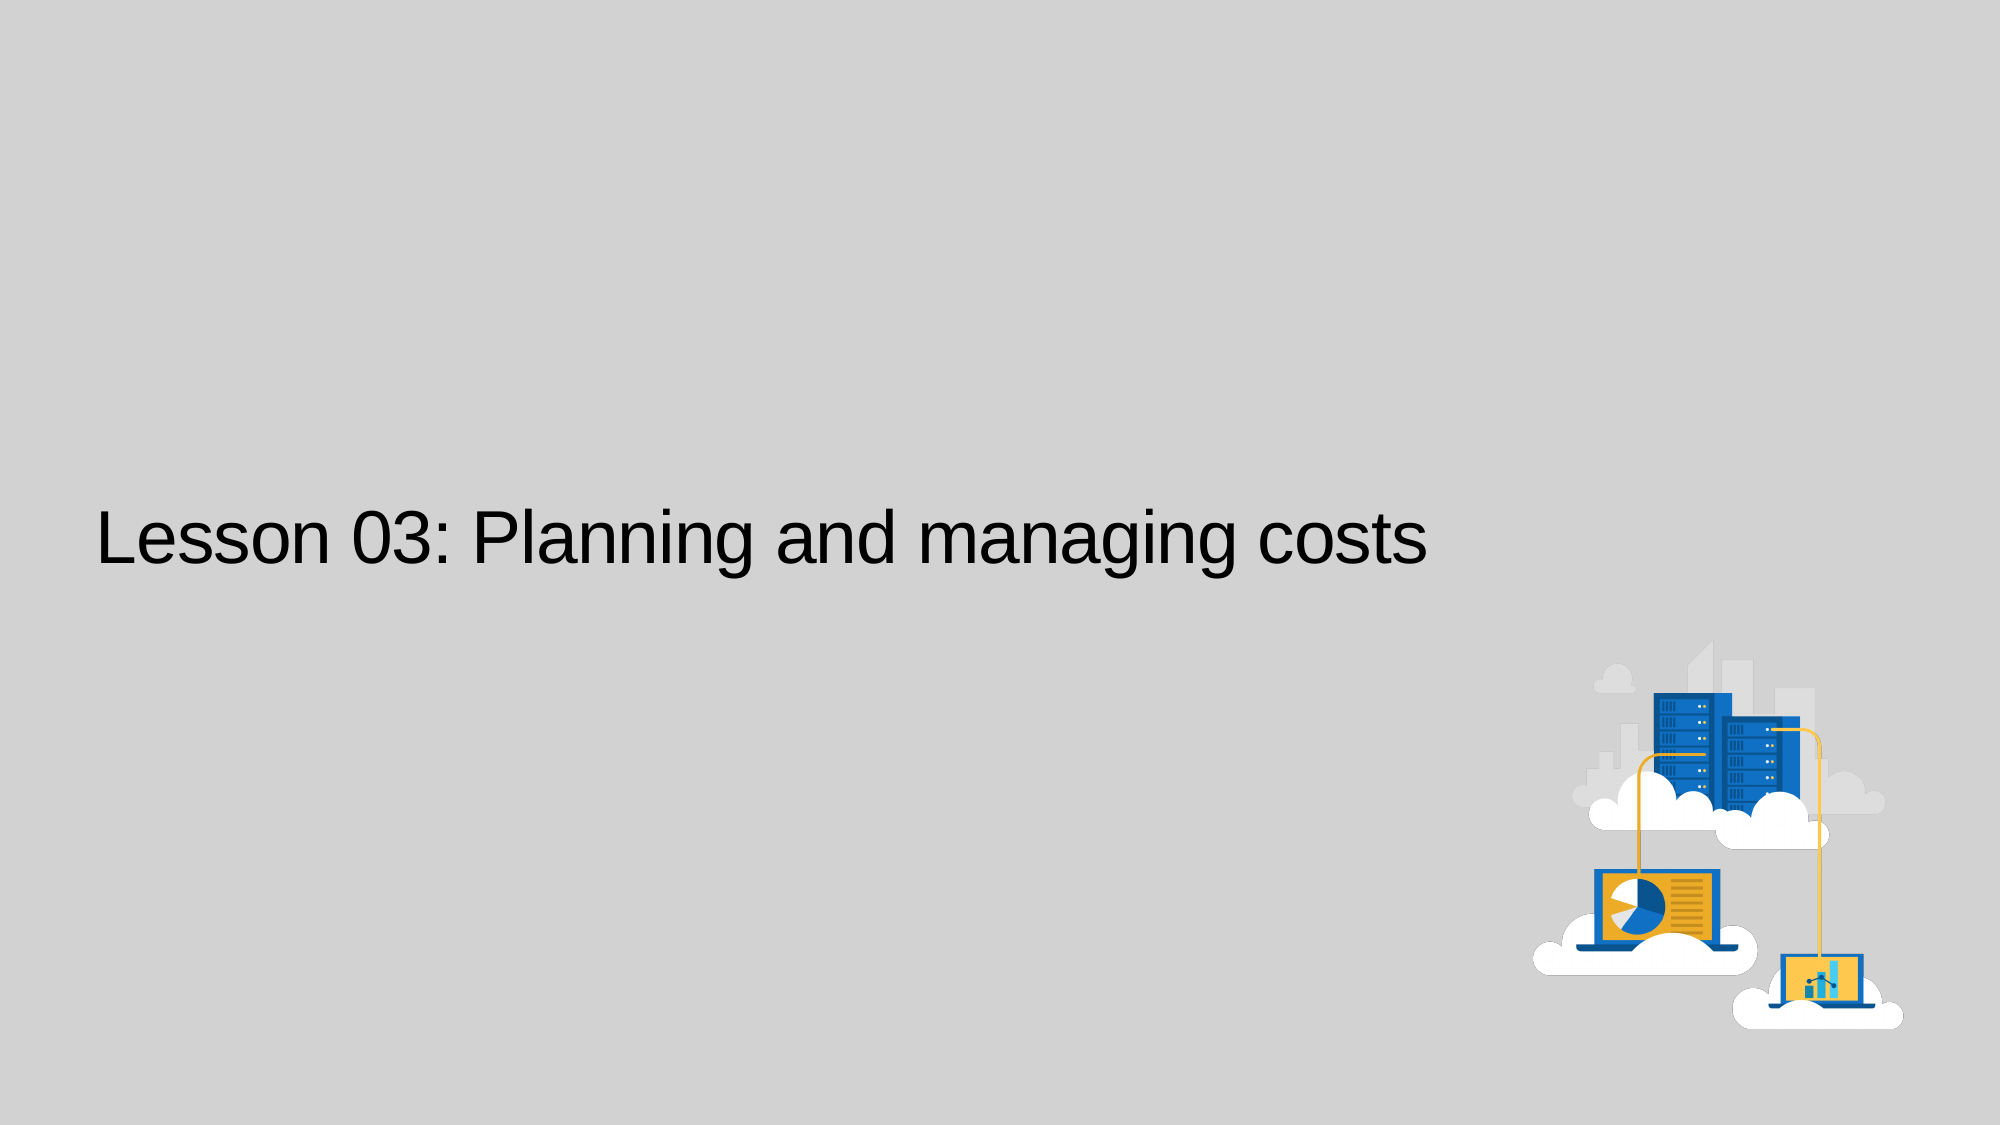

# Lesson 03: Planning and managing costs